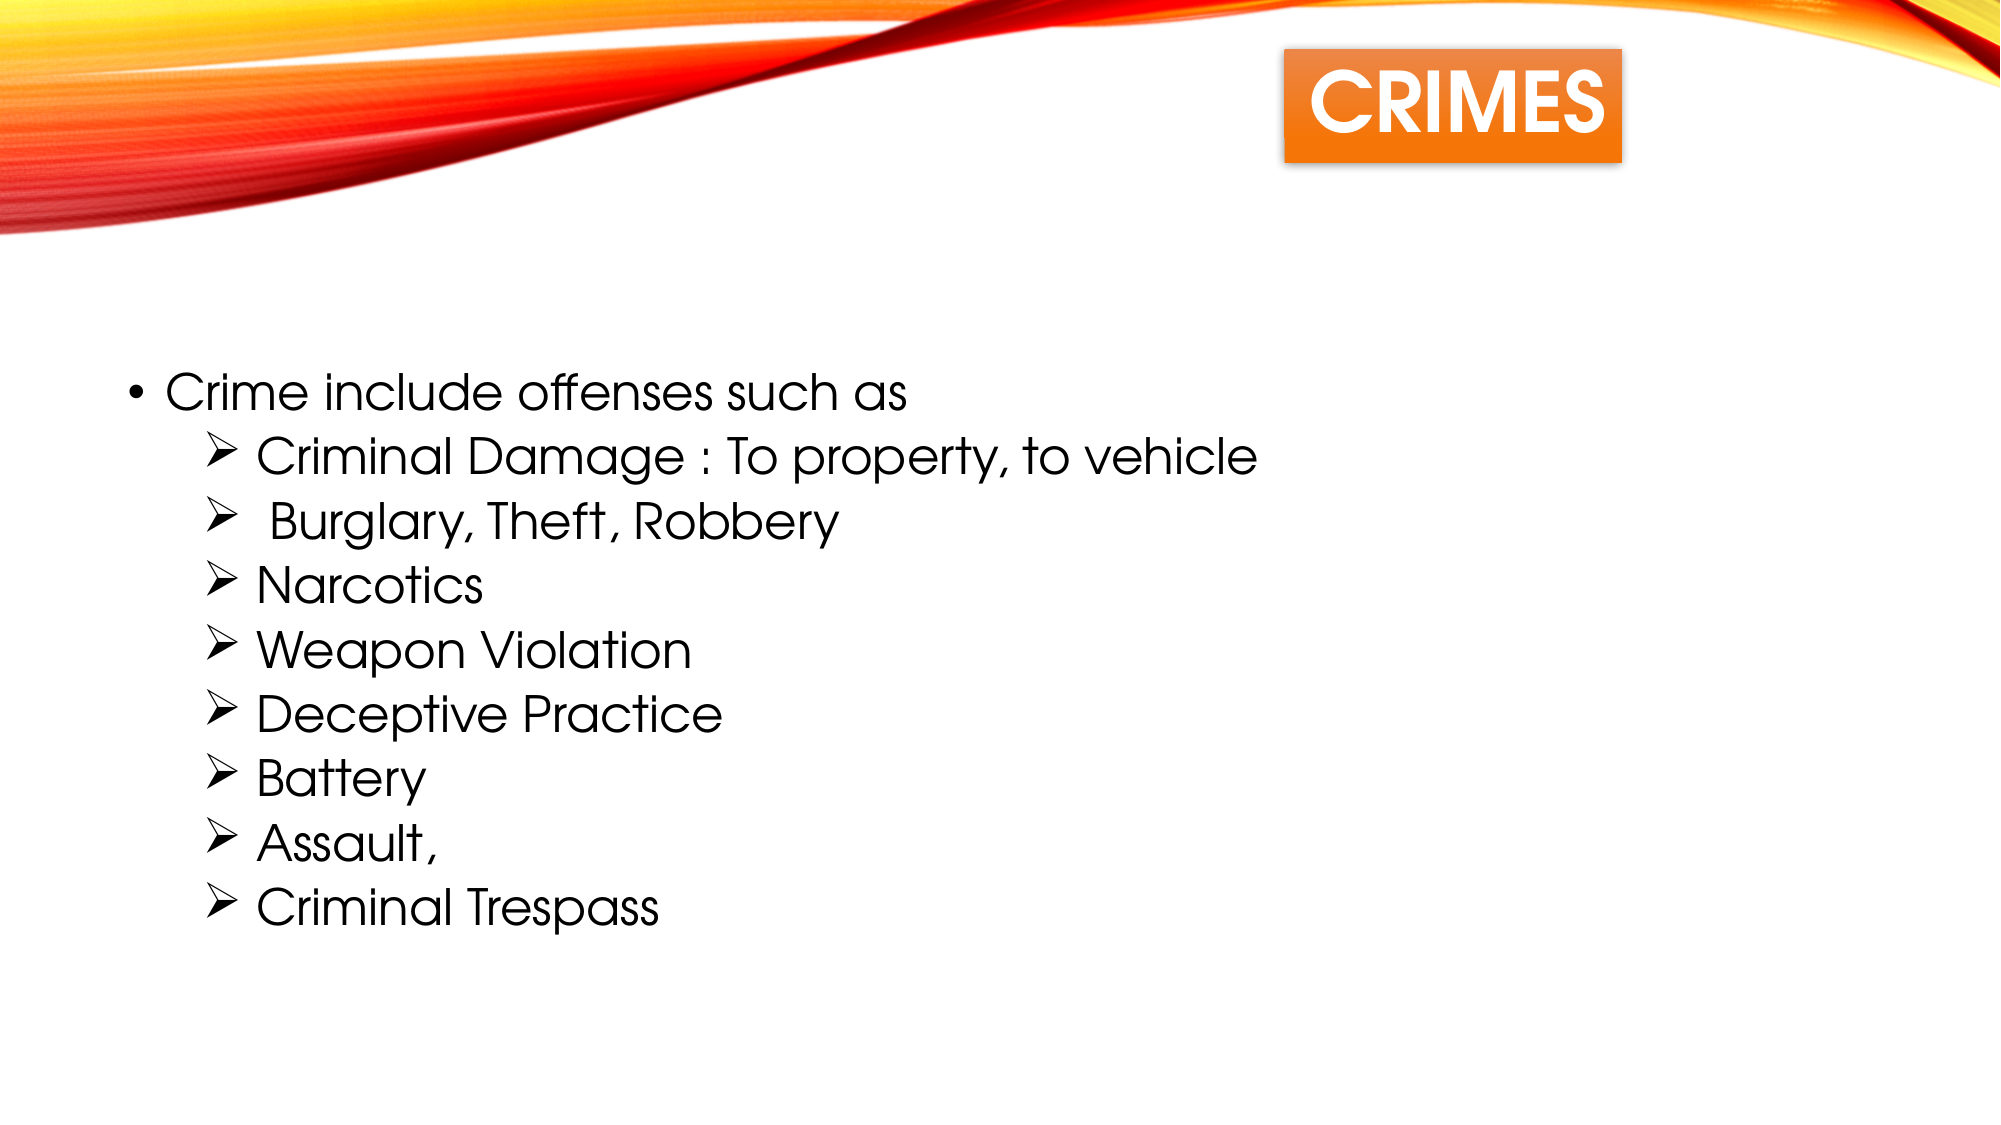

Crimes
Crime include offenses such as
 Criminal Damage : To property, to vehicle
  Burglary, Theft, Robbery
 Narcotics
 Weapon Violation
 Deceptive Practice
 Battery
 Assault,
 Criminal Trespass